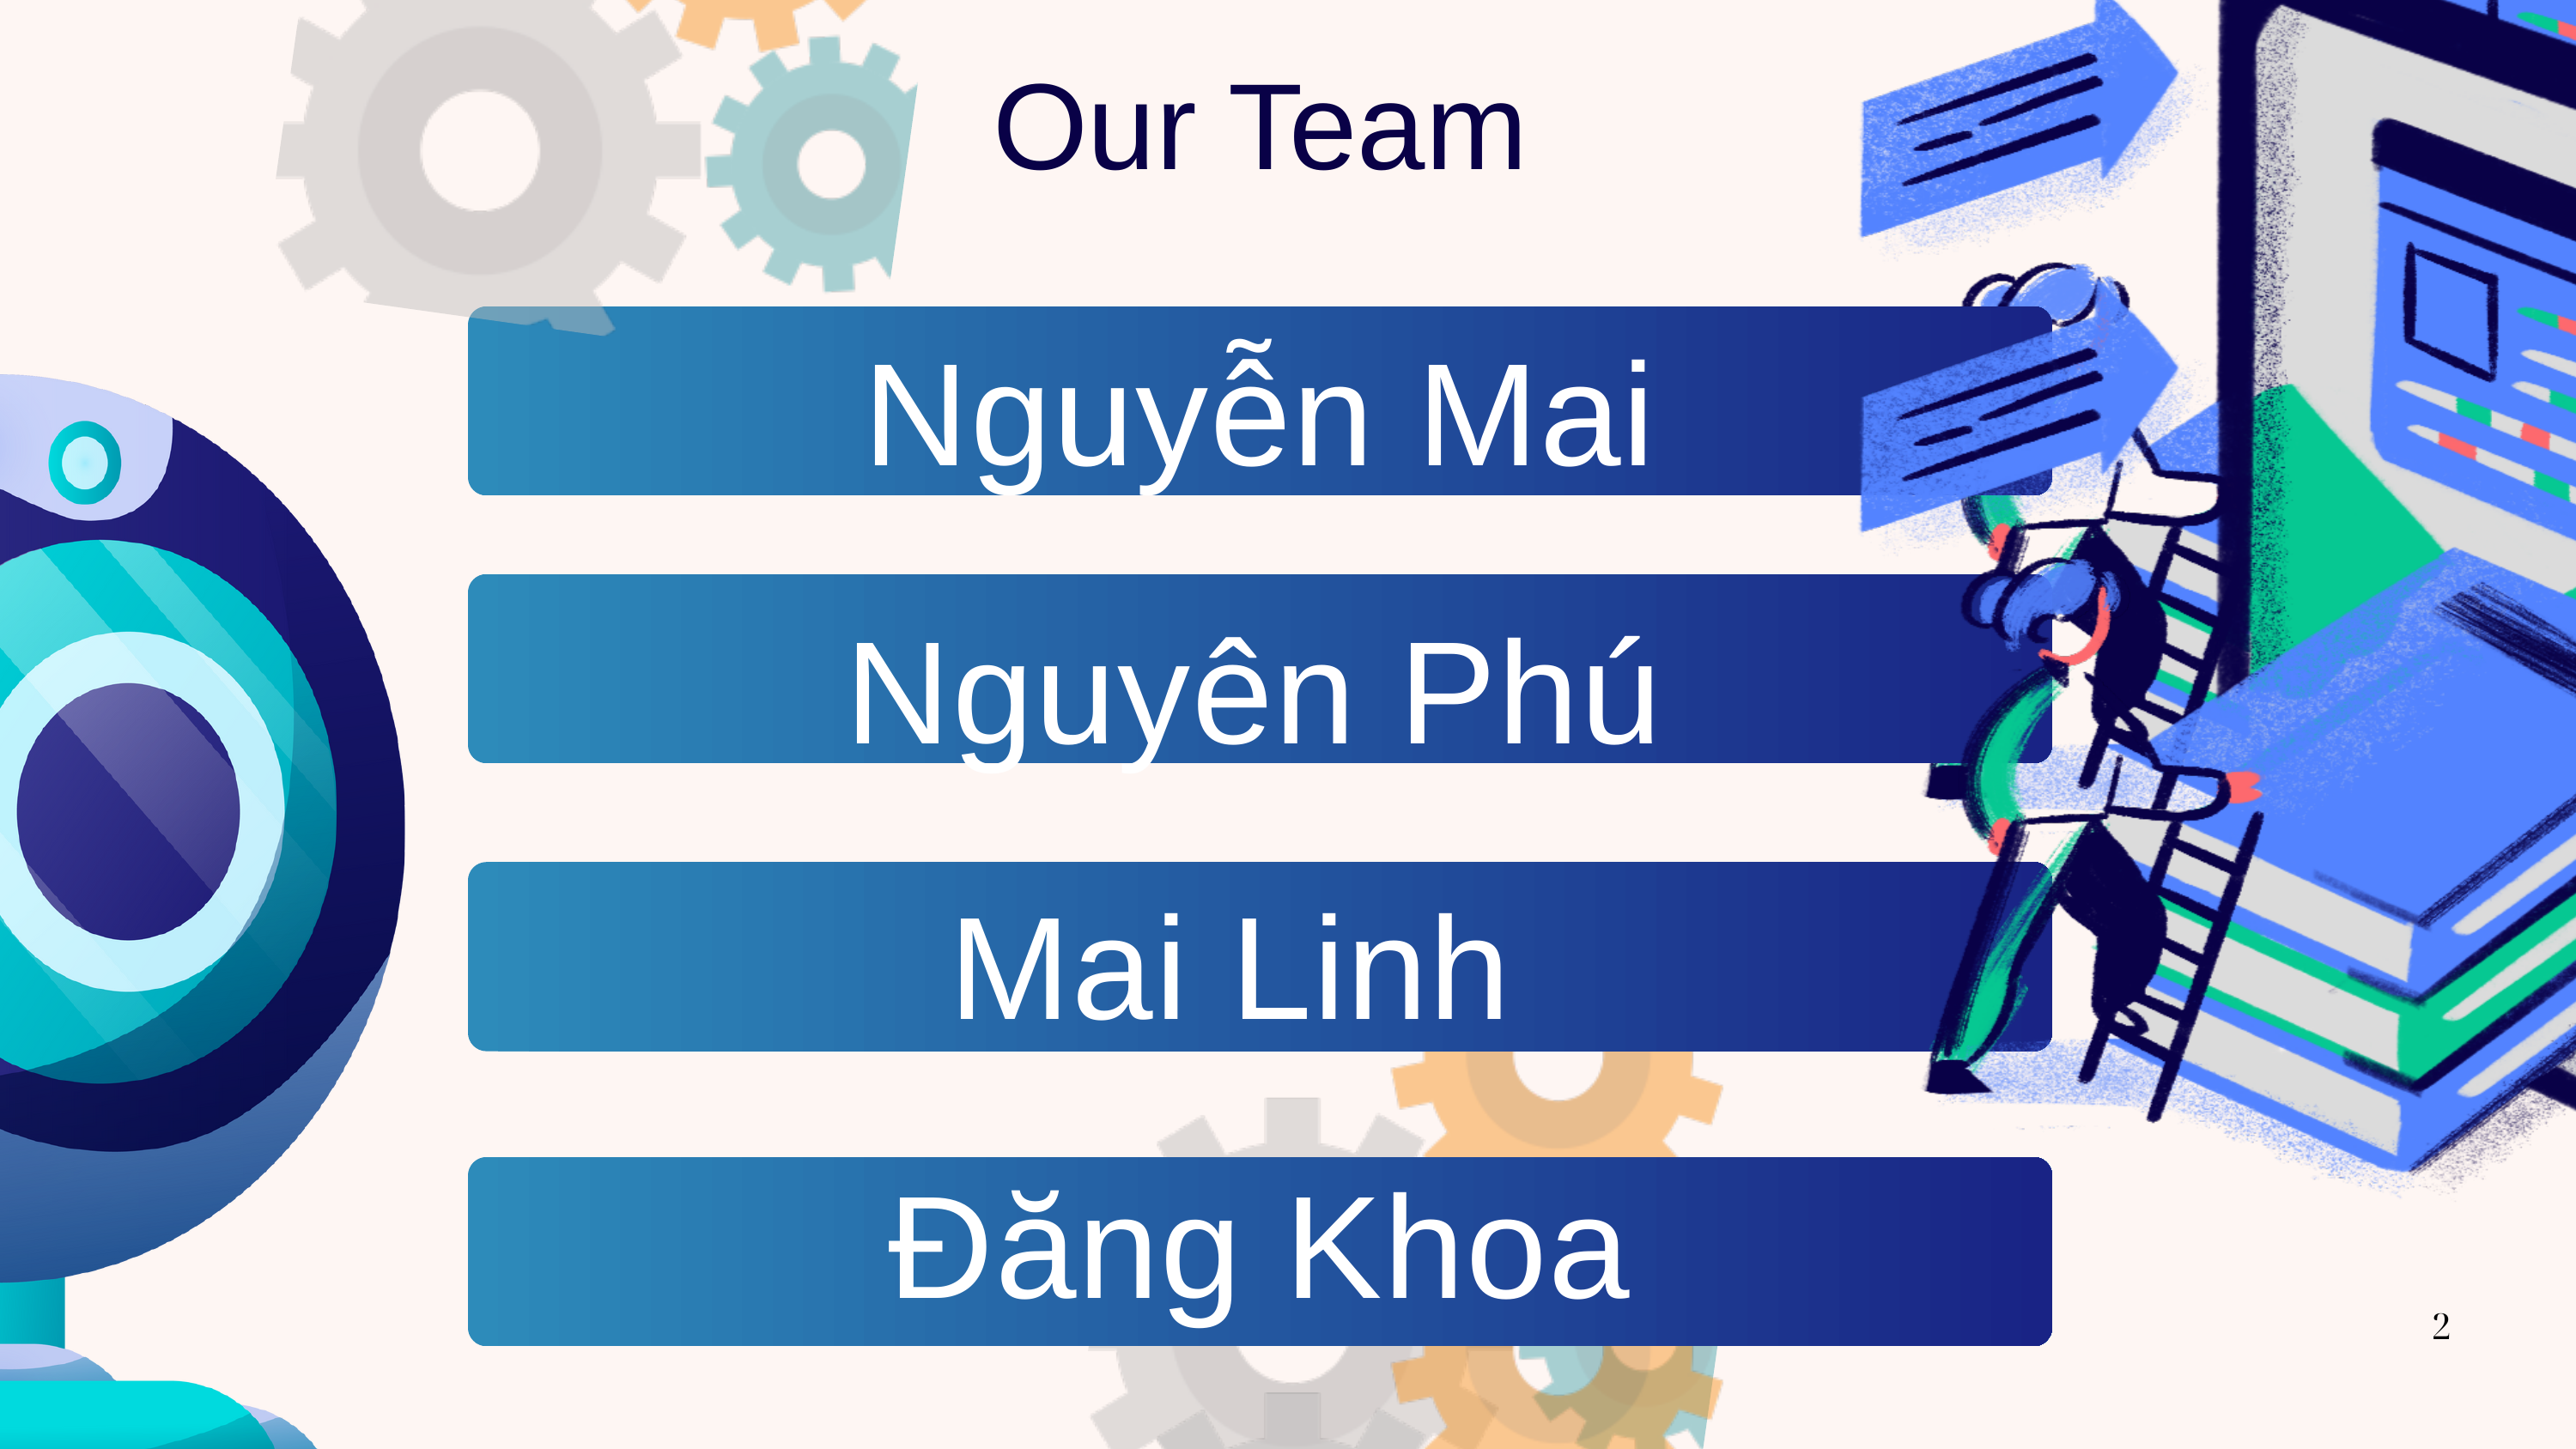

Our Team
Nguyễn Mai

Nguyên Phú

Mai Linh

Đăng Khoa

2